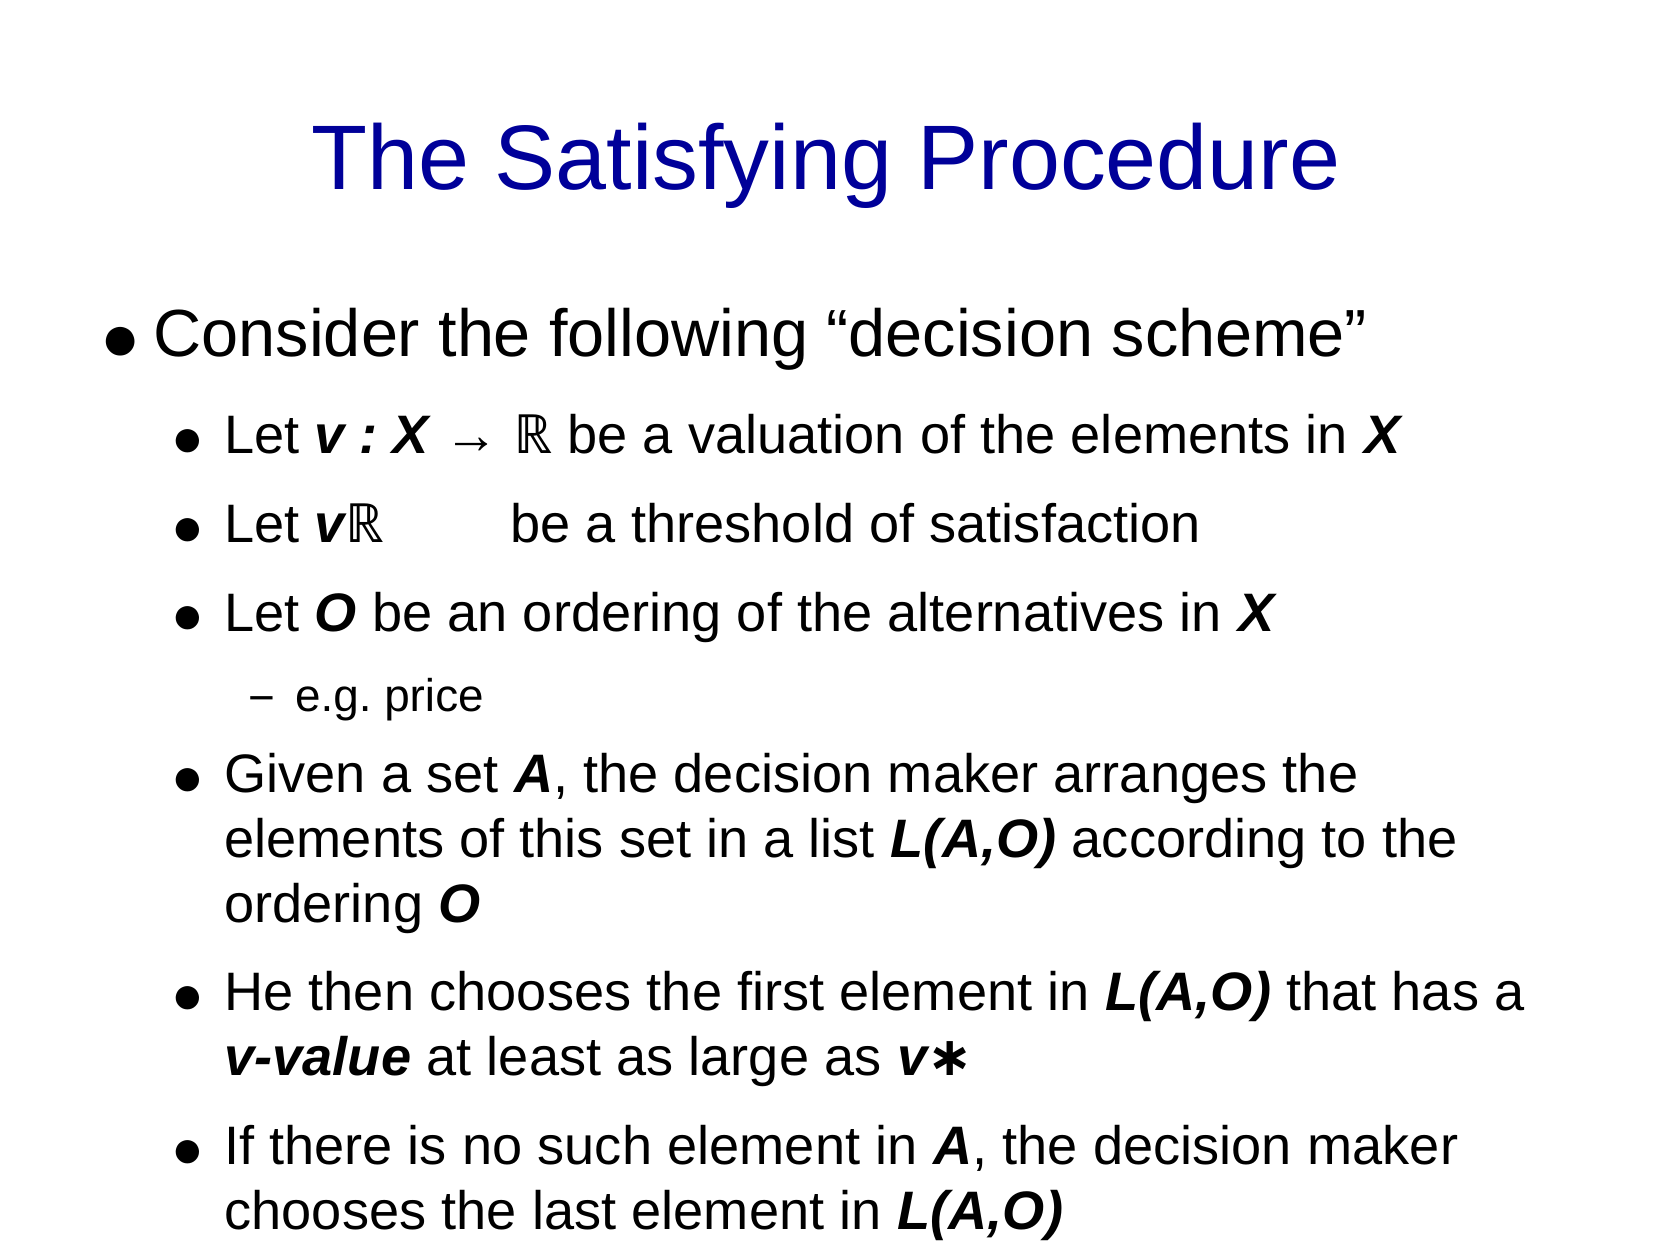

The Satisfying Procedure
Consider the following “decision scheme”
Let v : X → ℝ be a valuation of the elements in X
Let v∗ ∈ ℝ be a threshold of satisfaction
Let O be an ordering of the alternatives in X
e.g. price
Given a set A, the decision maker arranges the elements of this set in a list L(A,O) according to the ordering O
He then chooses the first element in L(A,O) that has a v-value at least as large as v∗
If there is no such element in A, the decision maker chooses the last element in L(A,O)